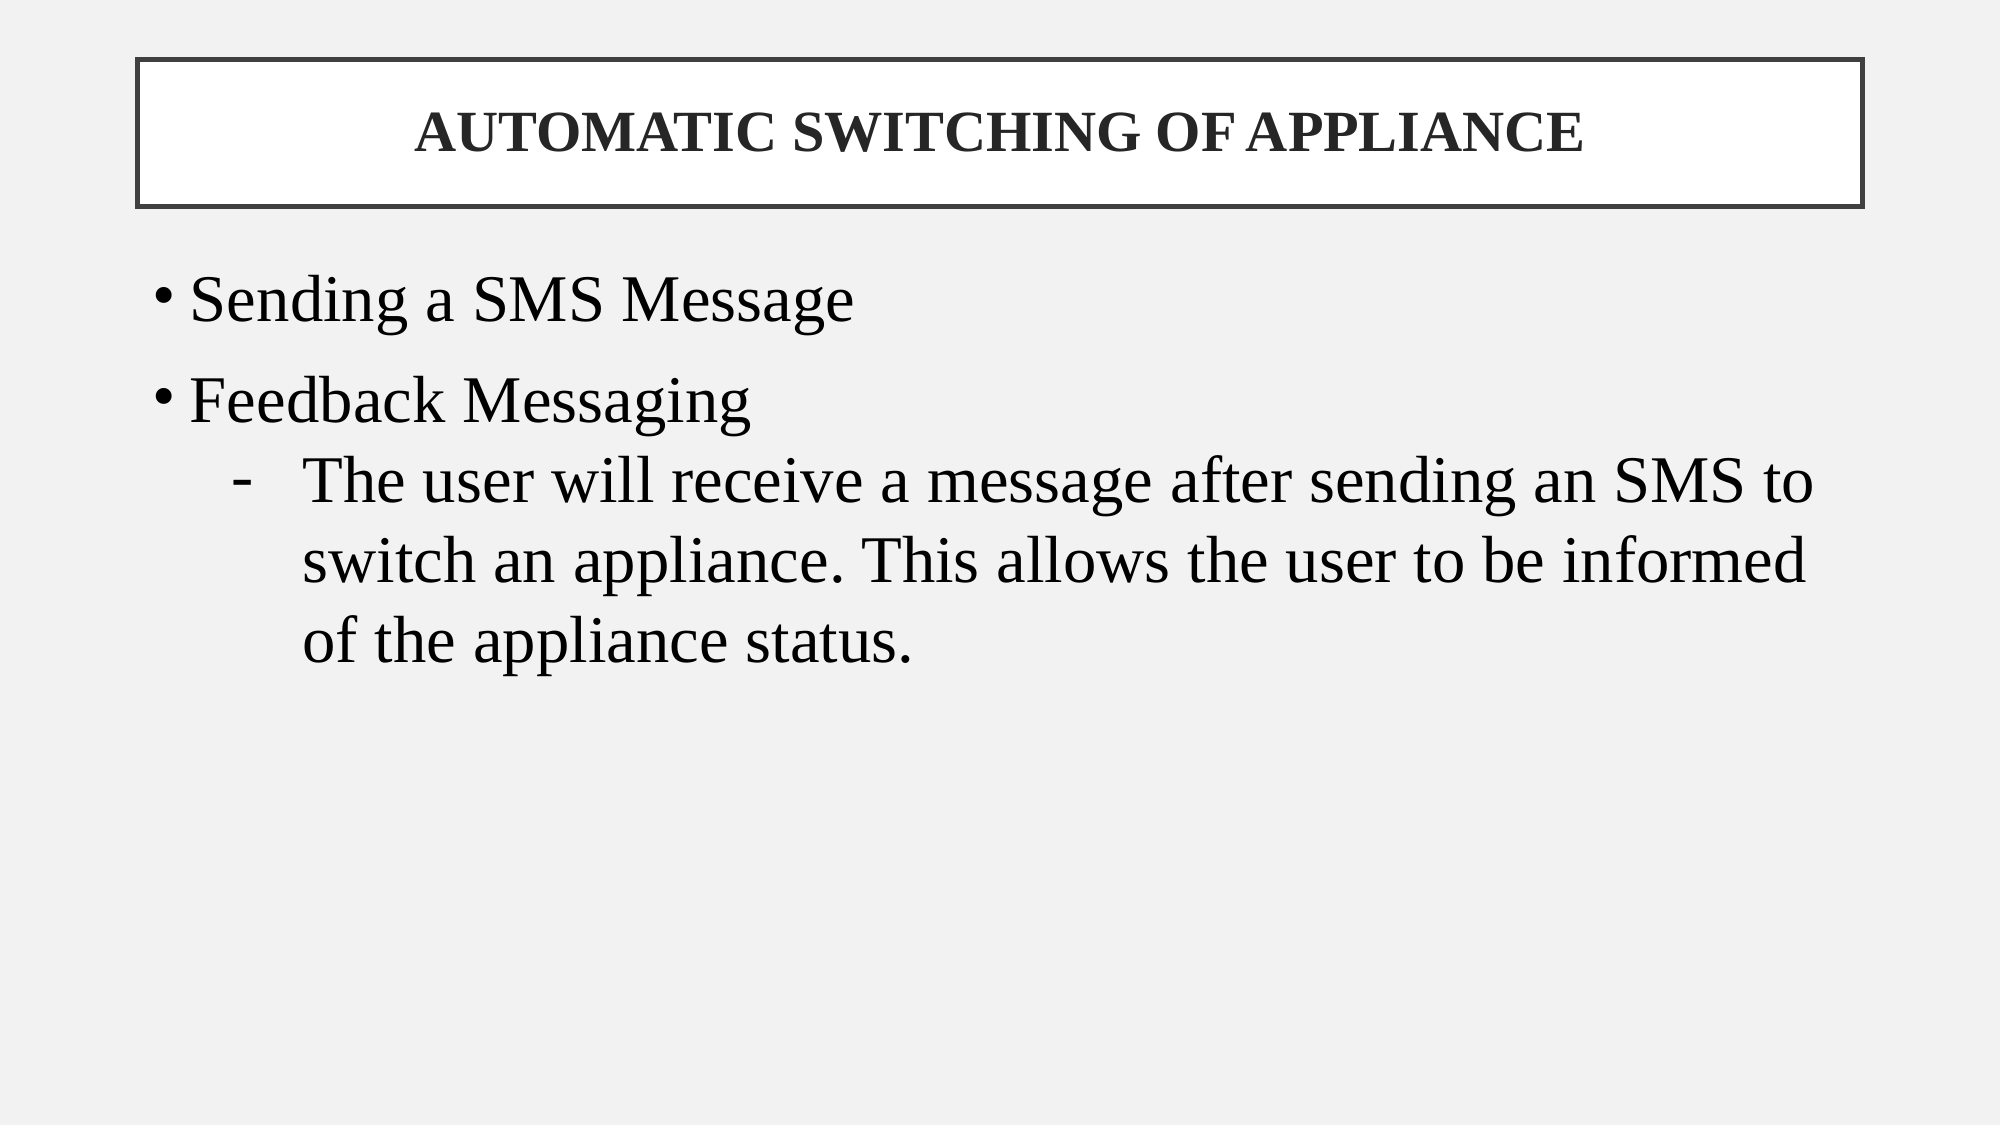

# AUTOMATIC SWITCHING OF APPLIANCE
Sending a SMS Message
Feedback Messaging
The user will receive a message after sending an SMS to switch an appliance. This allows the user to be informed of the appliance status.